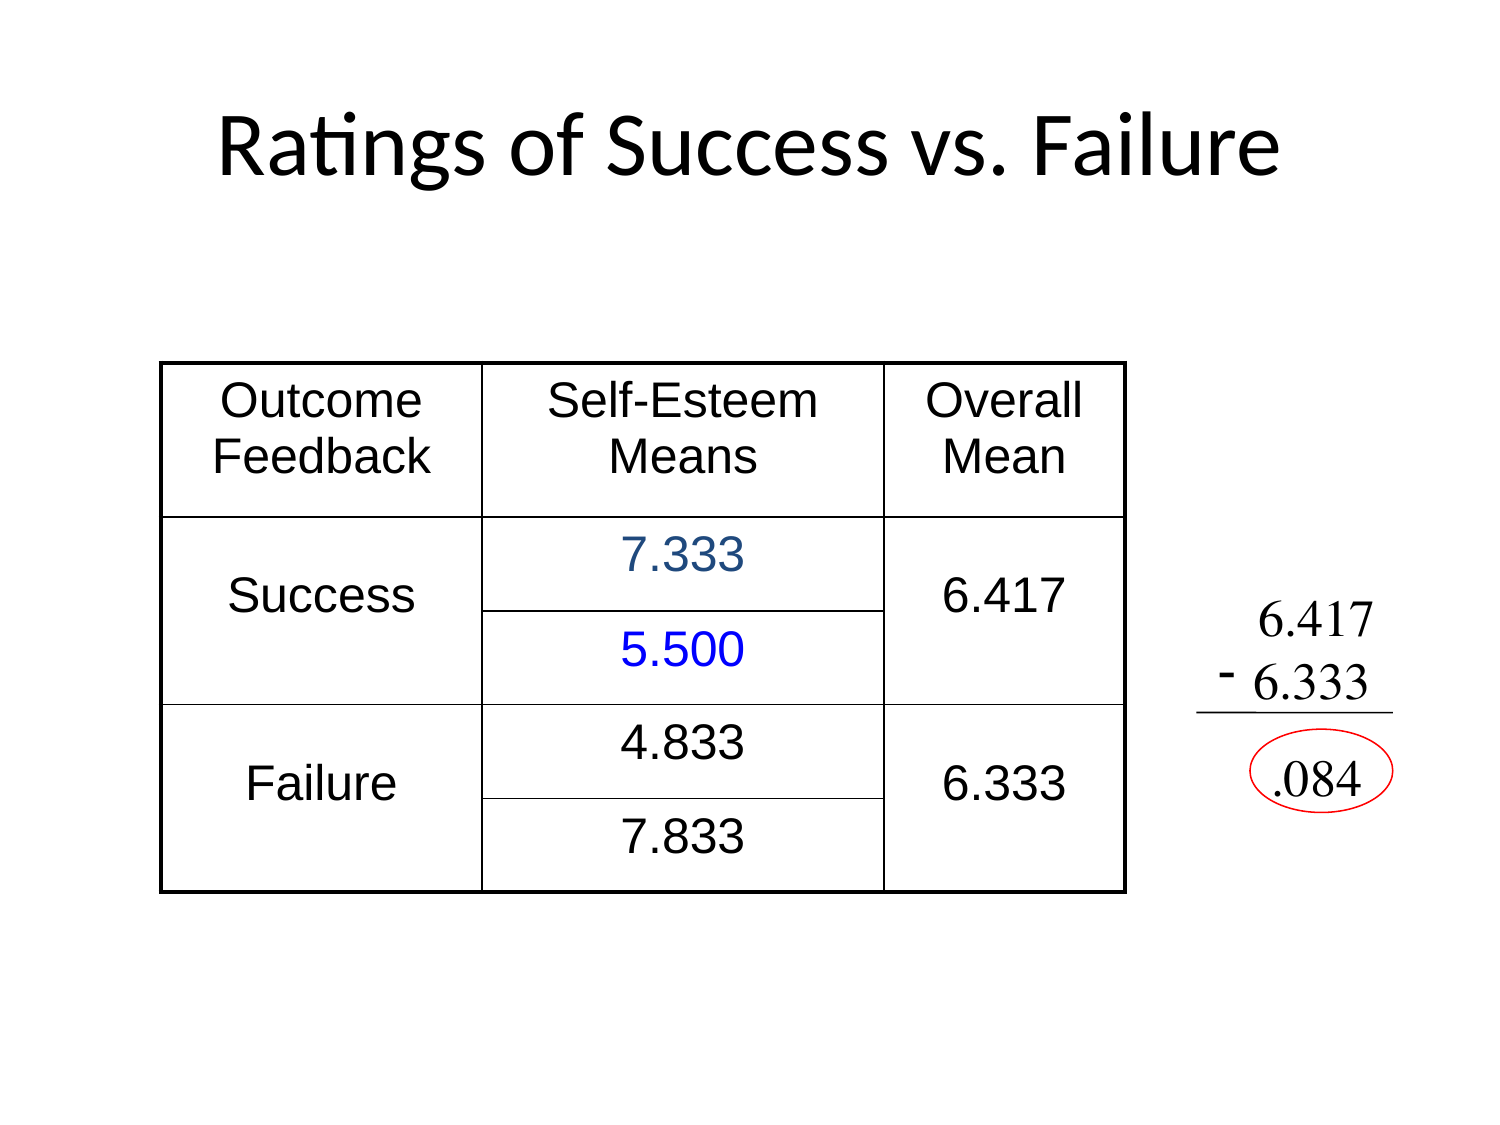

# Ratings of Success vs. Failure
| Outcome Feedback | Self-Esteem Means | Overall Mean |
| --- | --- | --- |
| Success | 7.333 | 6.417 |
|  | 5.500 |  |
| Failure | 4.833 | 6.333 |
|  | 7.833 |  |
  6.417
6.333

  .084